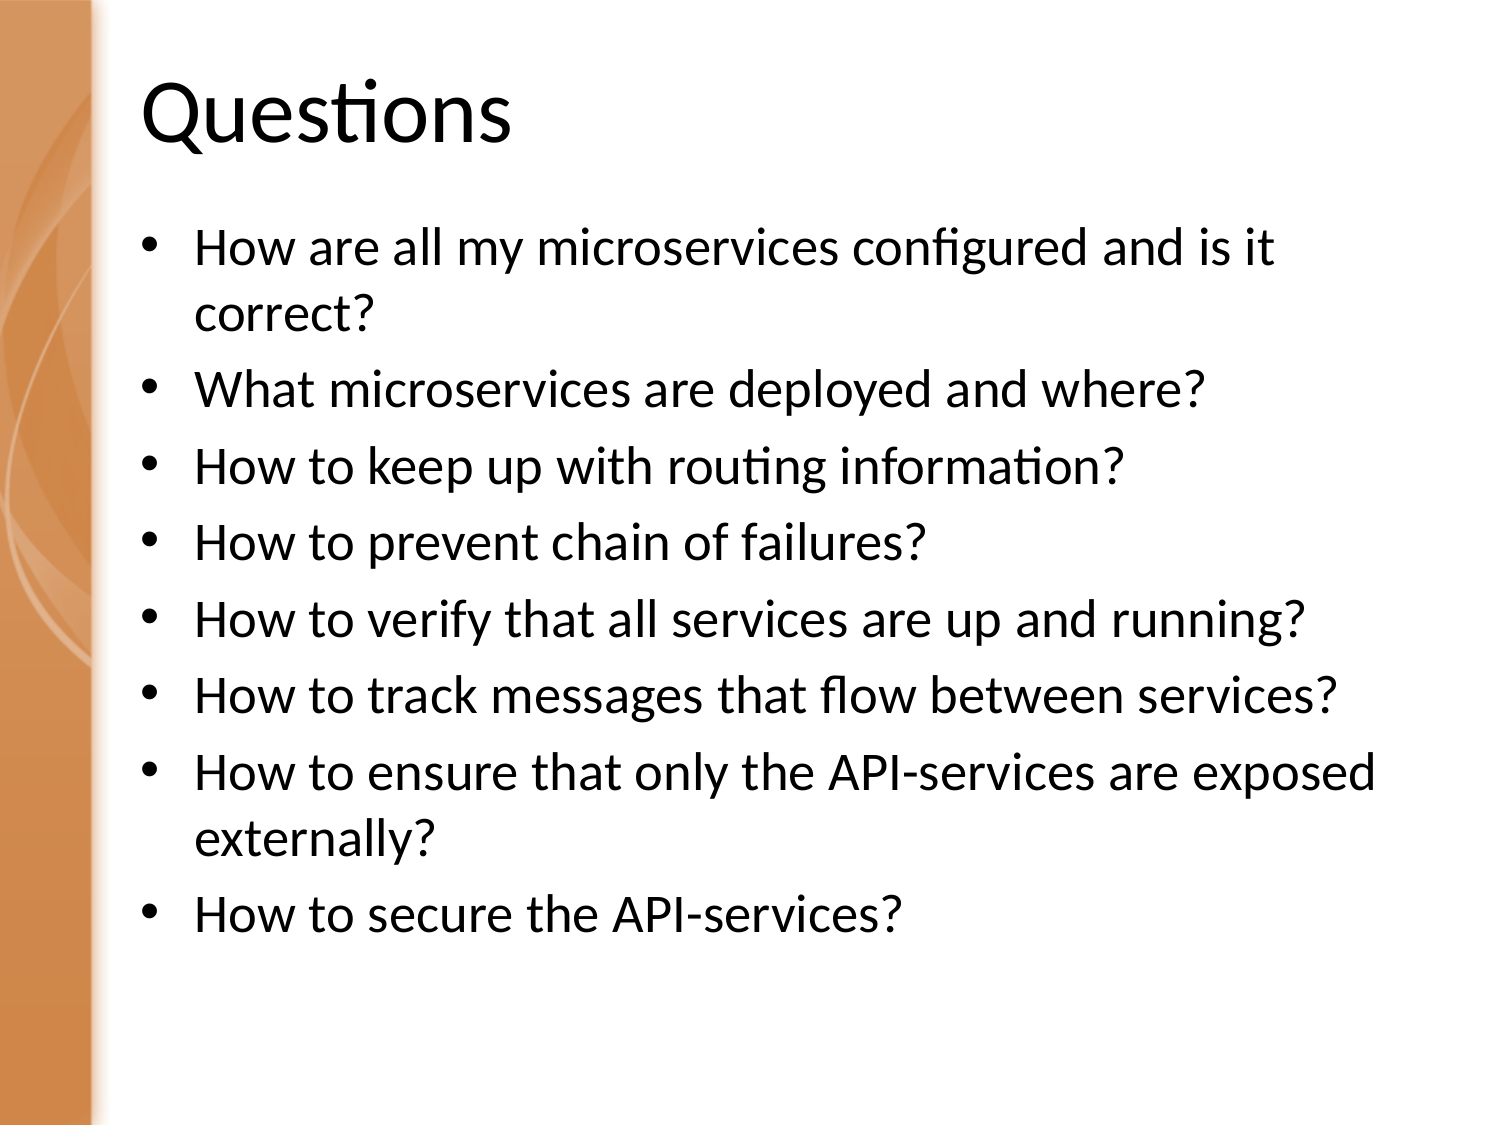

# Questions
How are all my microservices configured and is it correct?
What microservices are deployed and where?
How to keep up with routing information?
How to prevent chain of failures?
How to verify that all services are up and running?
How to track messages that flow between services?
How to ensure that only the API-services are exposed externally?
How to secure the API-services?